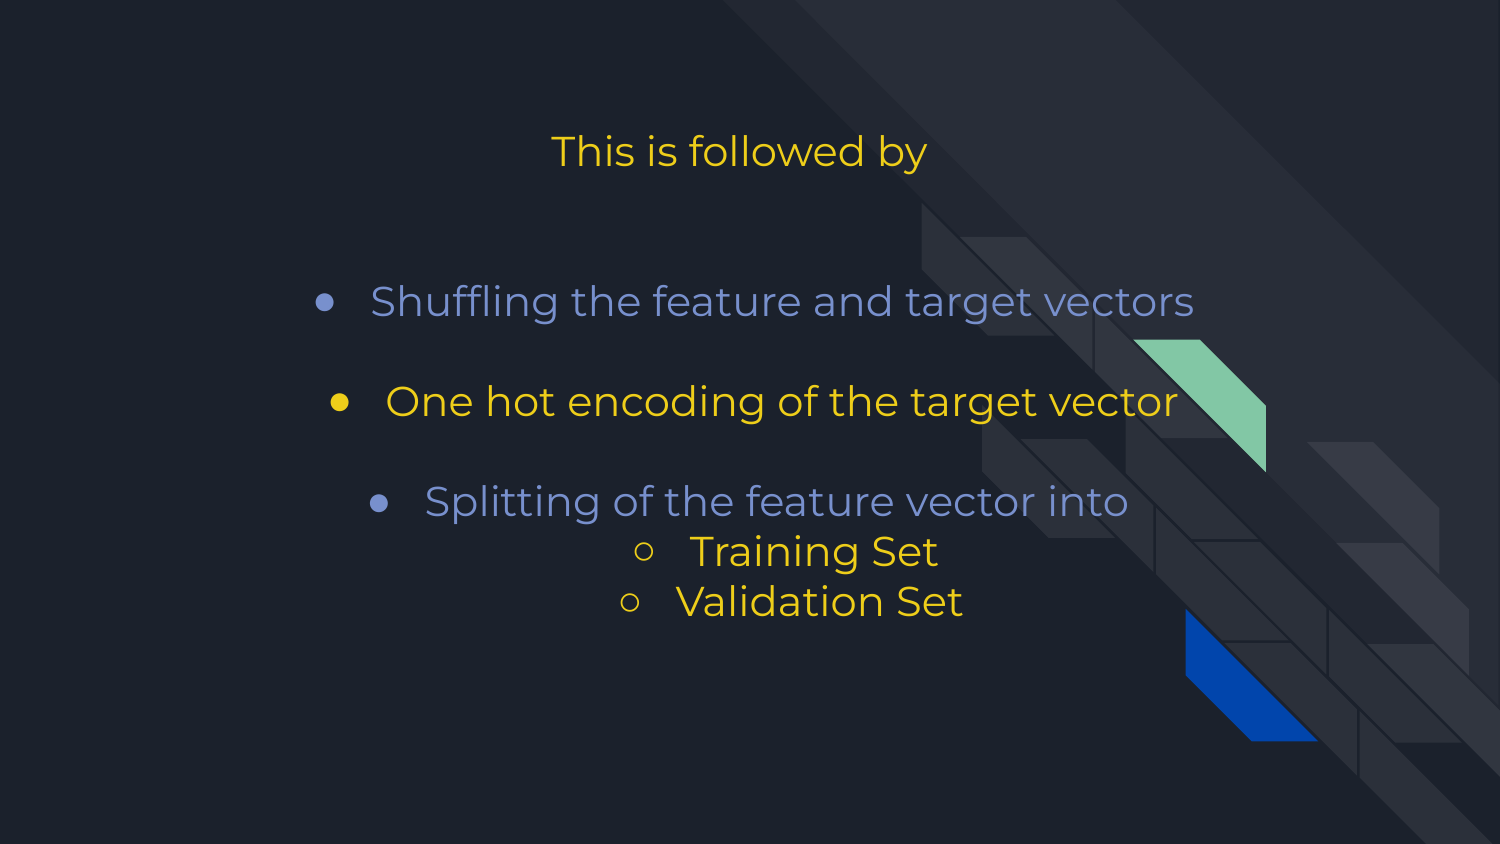

# This is followed by

Shuffling the feature and target vectors

One hot encoding of the target vector

Splitting of the feature vector into
Training Set
Validation Set